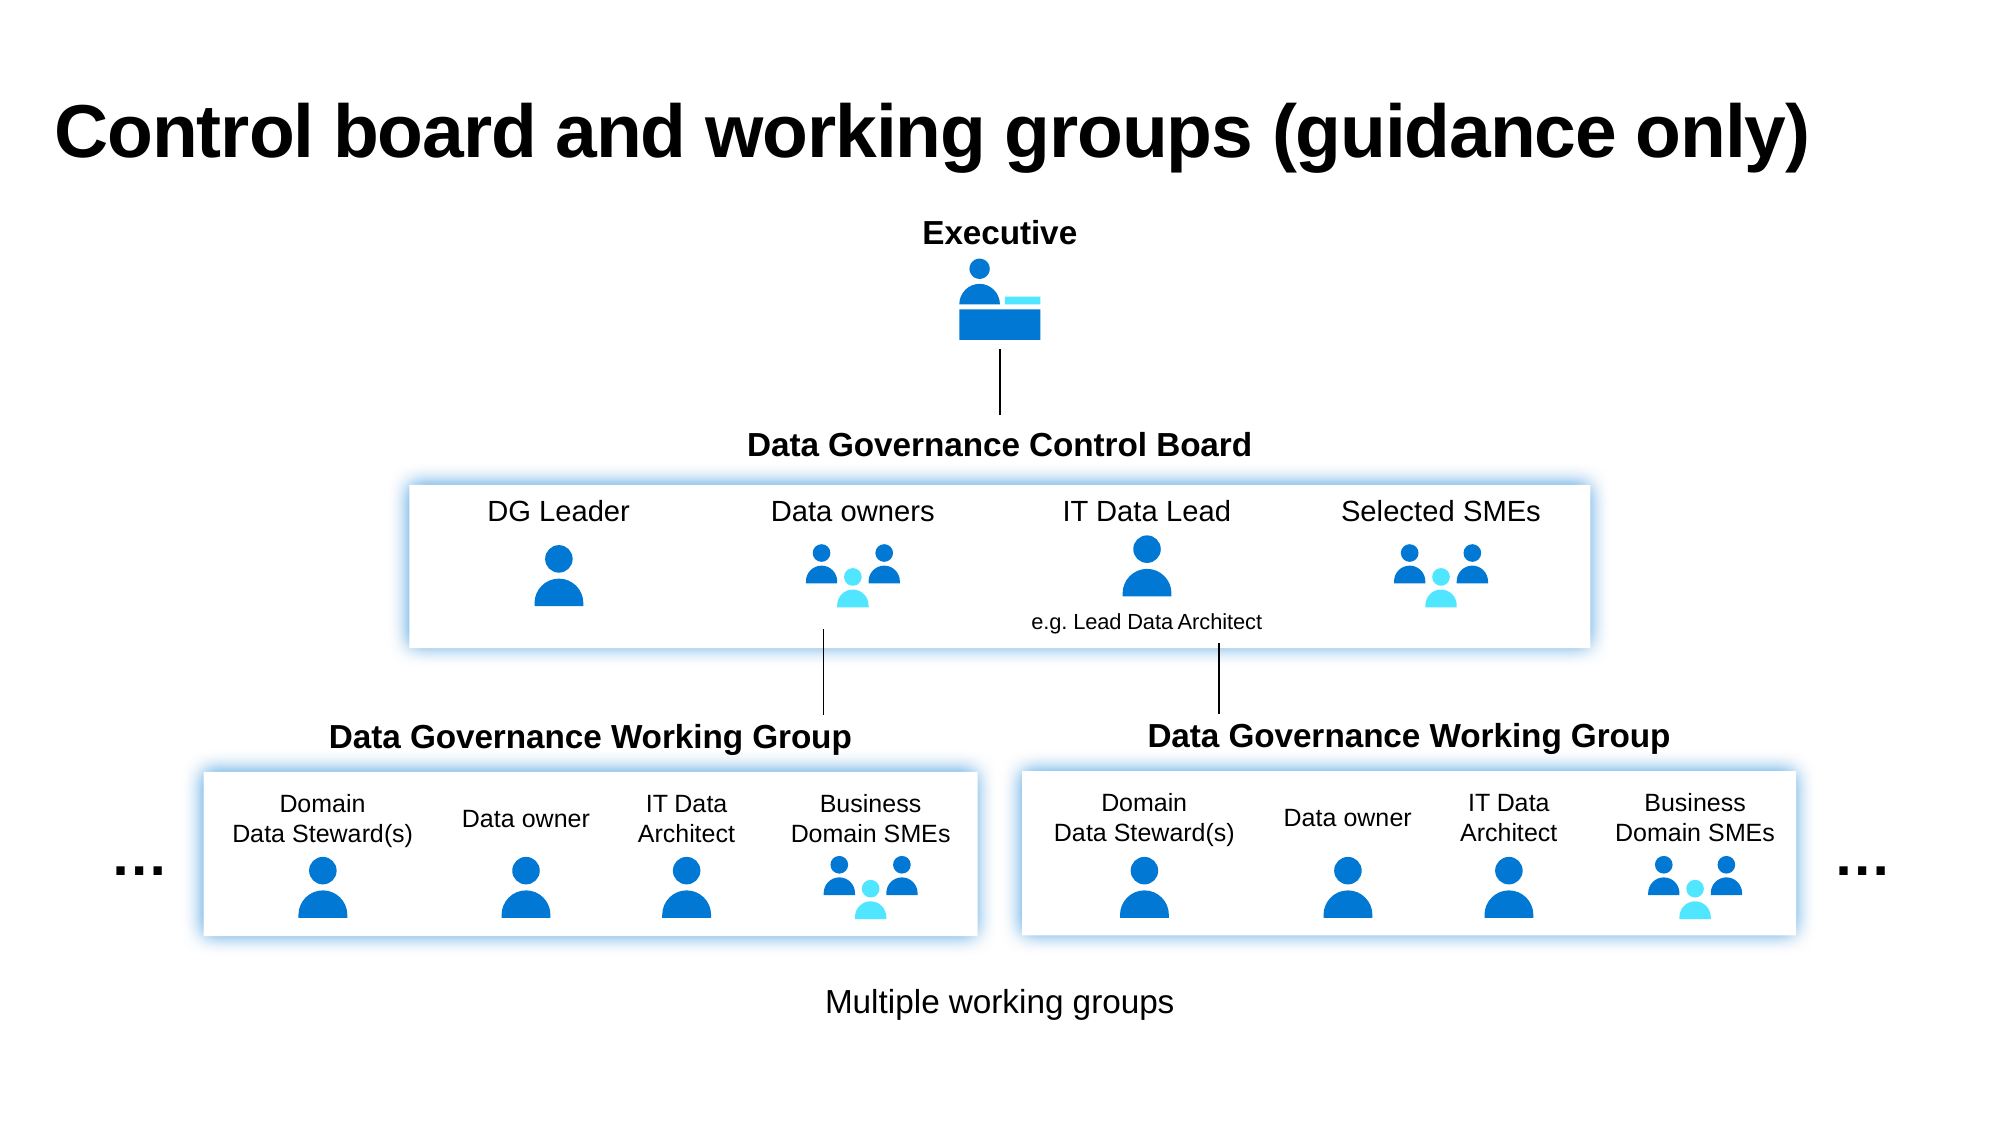

Control board and working groups (guidance only)
Executive

Data Governance Control Board
DG Leader
Data owners
IT Data Lead
Selected SMEs

e.g. Lead Data Architect
Data Governance Working Group
Data Governance Working Group

Domain
Data Steward(s)
IT Data Architect
Business Domain SMEs
Domain
Data Steward(s)
IT Data Architect
Business Domain SMEs
Data owner
Data owner
…
…

Multiple working groups